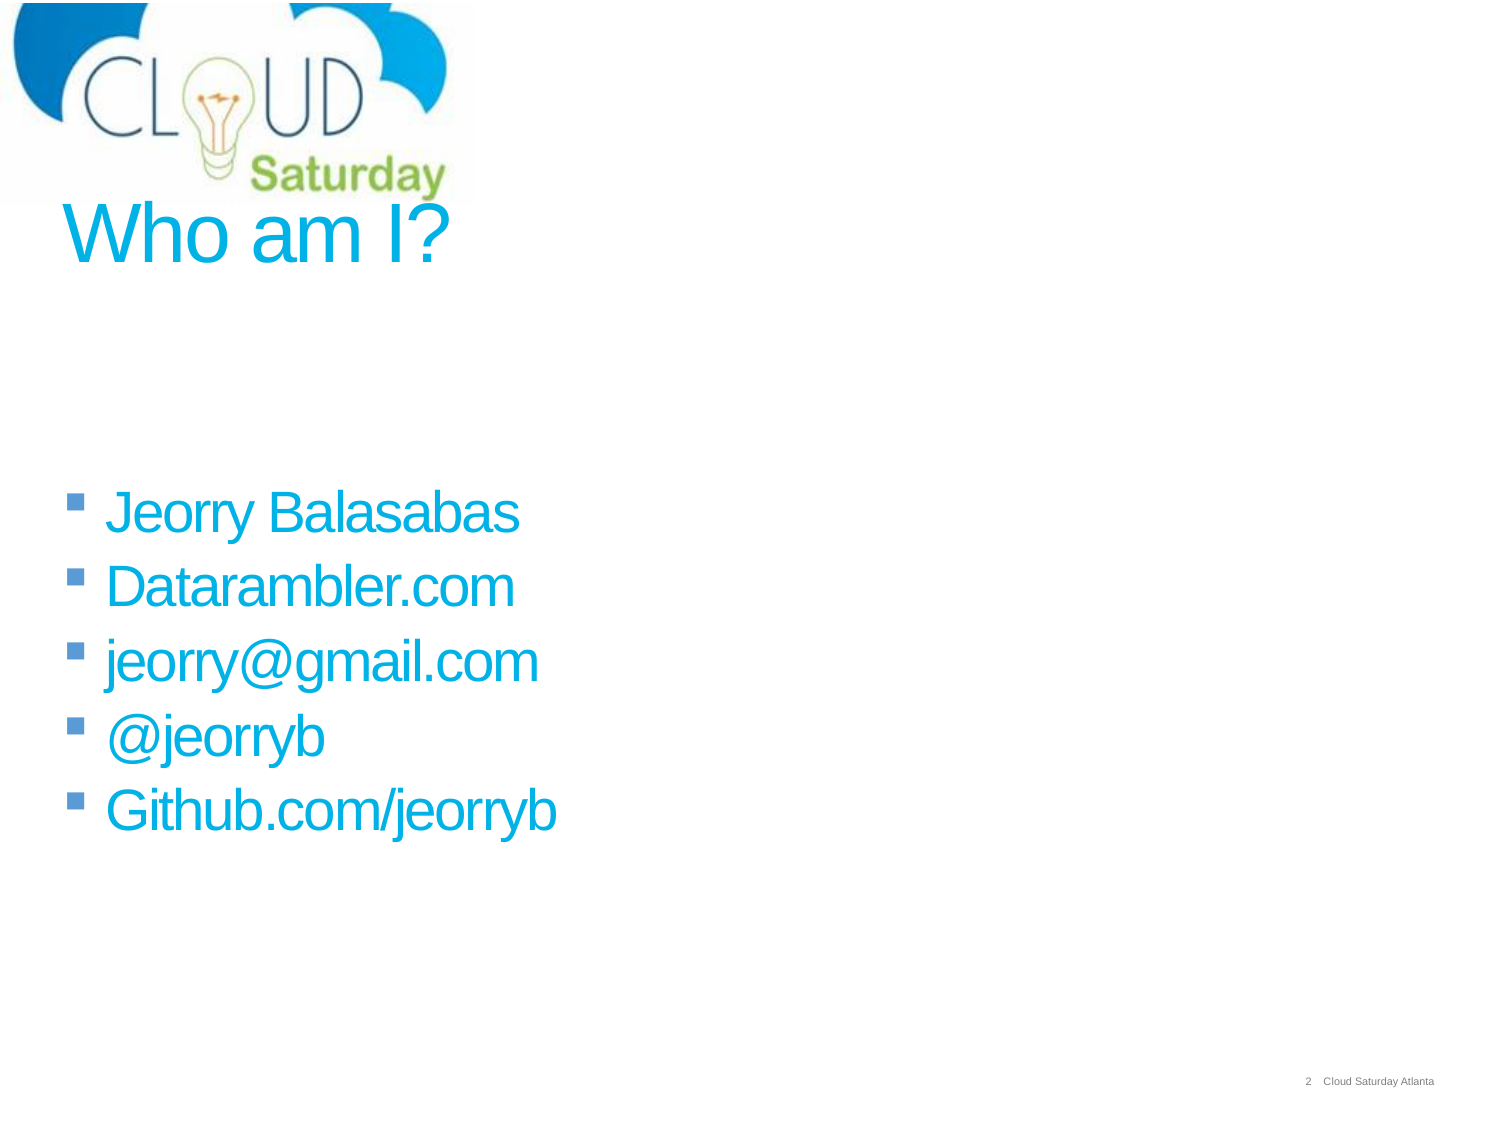

# Who am I?

Jeorry Balasabas
Datarambler.com
jeorry@gmail.com
@jeorryb
Github.com/jeorryb